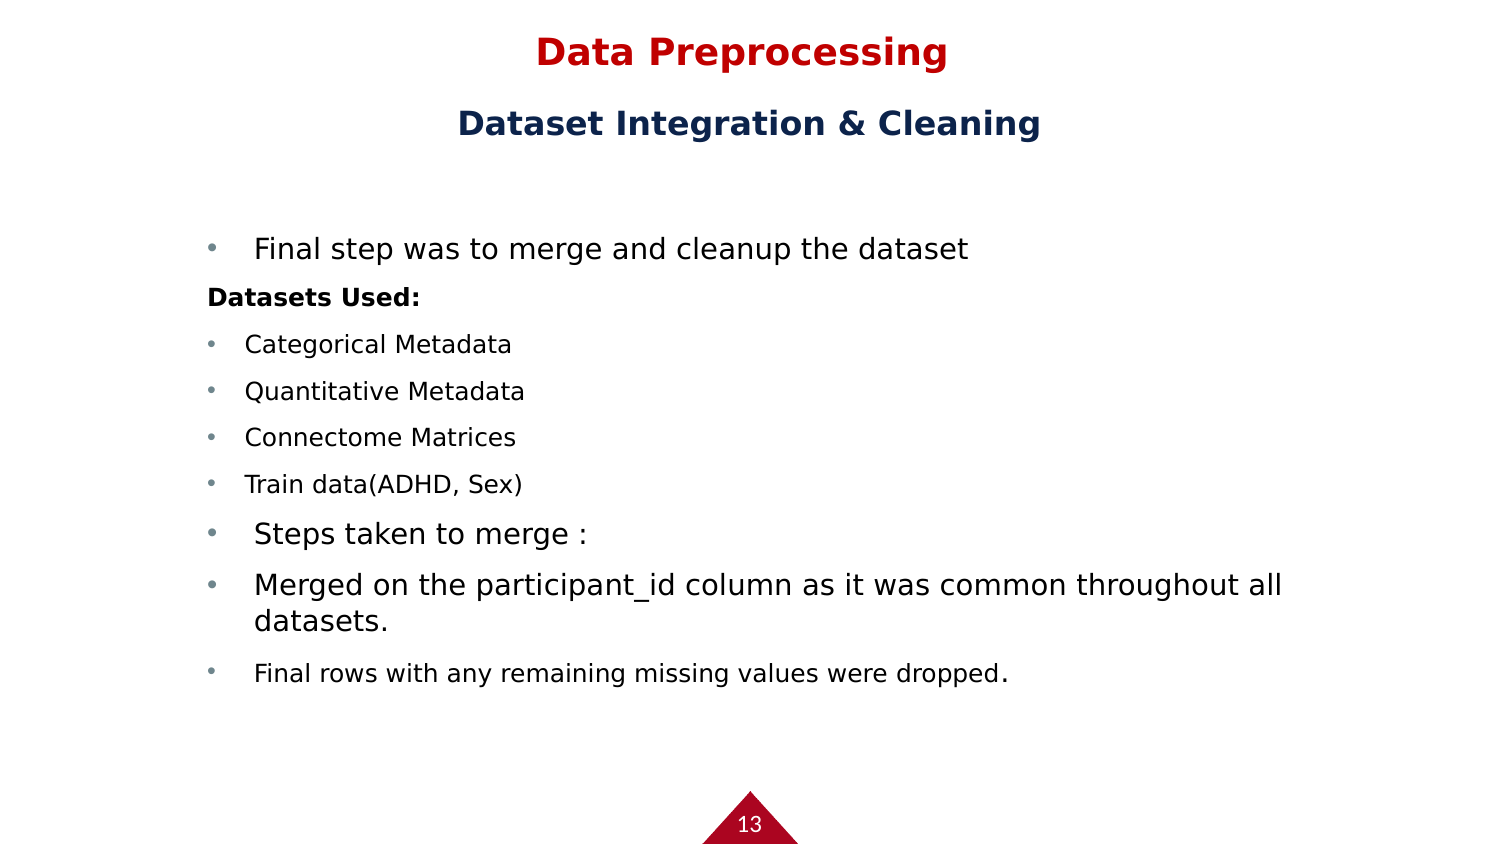

# Data Preprocessing
Dataset Integration & Cleaning

Final step was to merge and cleanup the dataset
Datasets Used:
Categorical Metadata
Quantitative Metadata
Connectome Matrices
Train data(ADHD, Sex)
Steps taken to merge :
Merged on the participant_id column as it was common throughout all datasets.
Final rows with any remaining missing values were dropped.
13